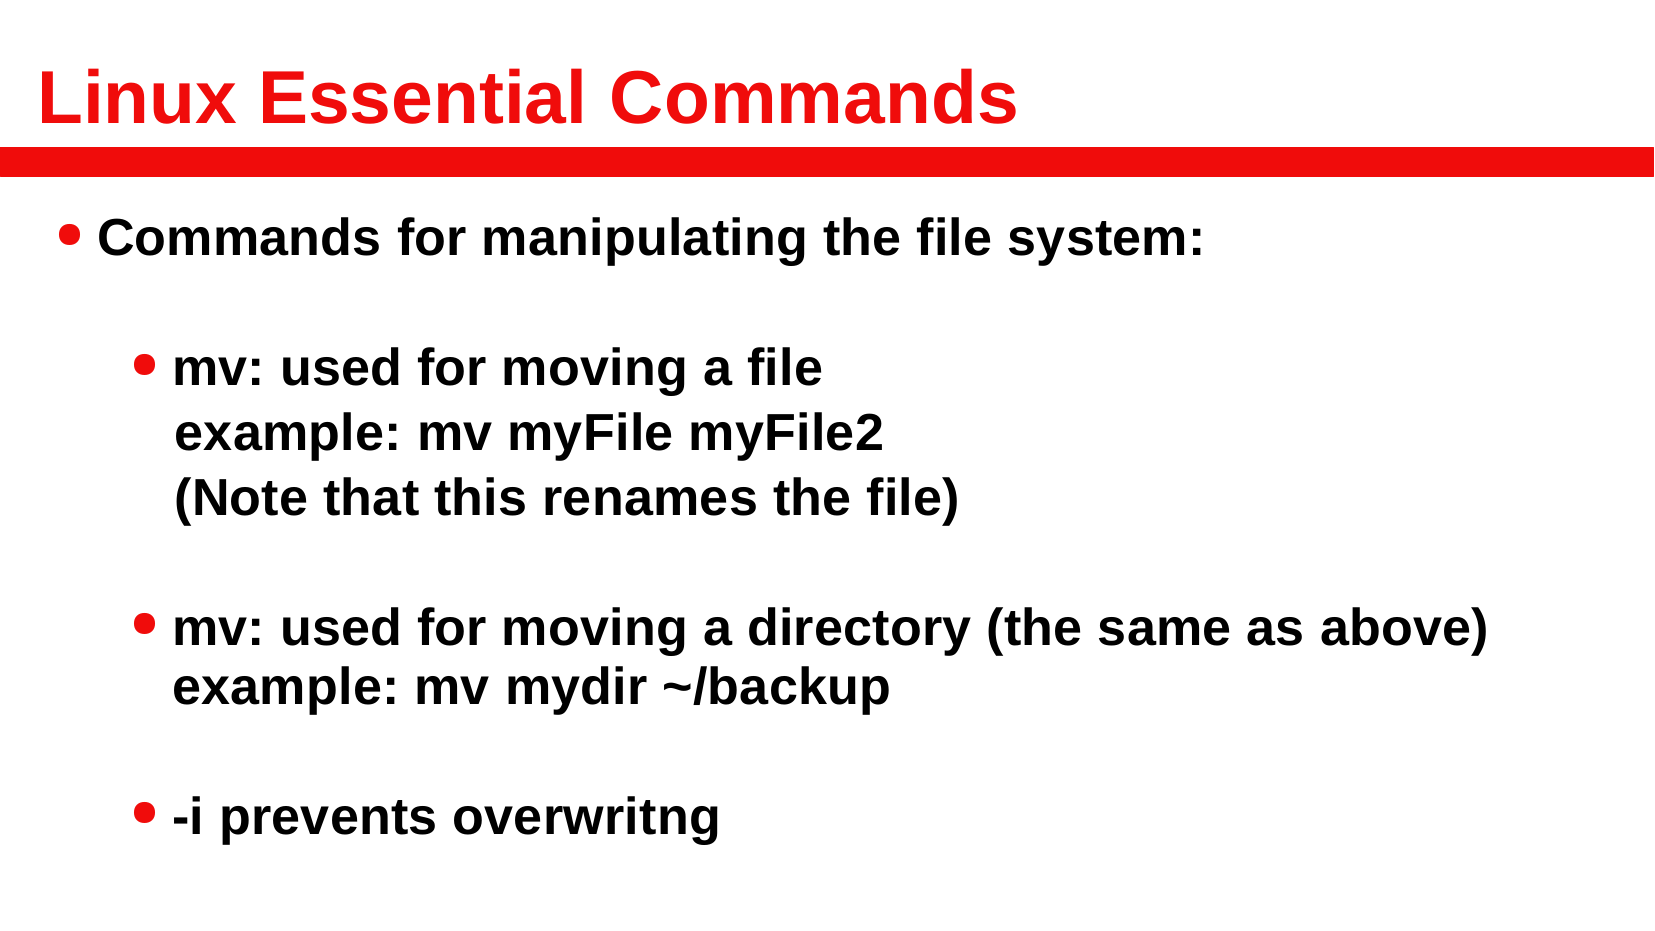

# Linux Essential Commands

Commands for manipulating the file system:

mv: used for moving a file
   example: mv myFile myFile2
   (Note that this renames the file)

mv: used for moving a directory (the same as above)
example: mv mydir ~/backup

-i prevents overwritng